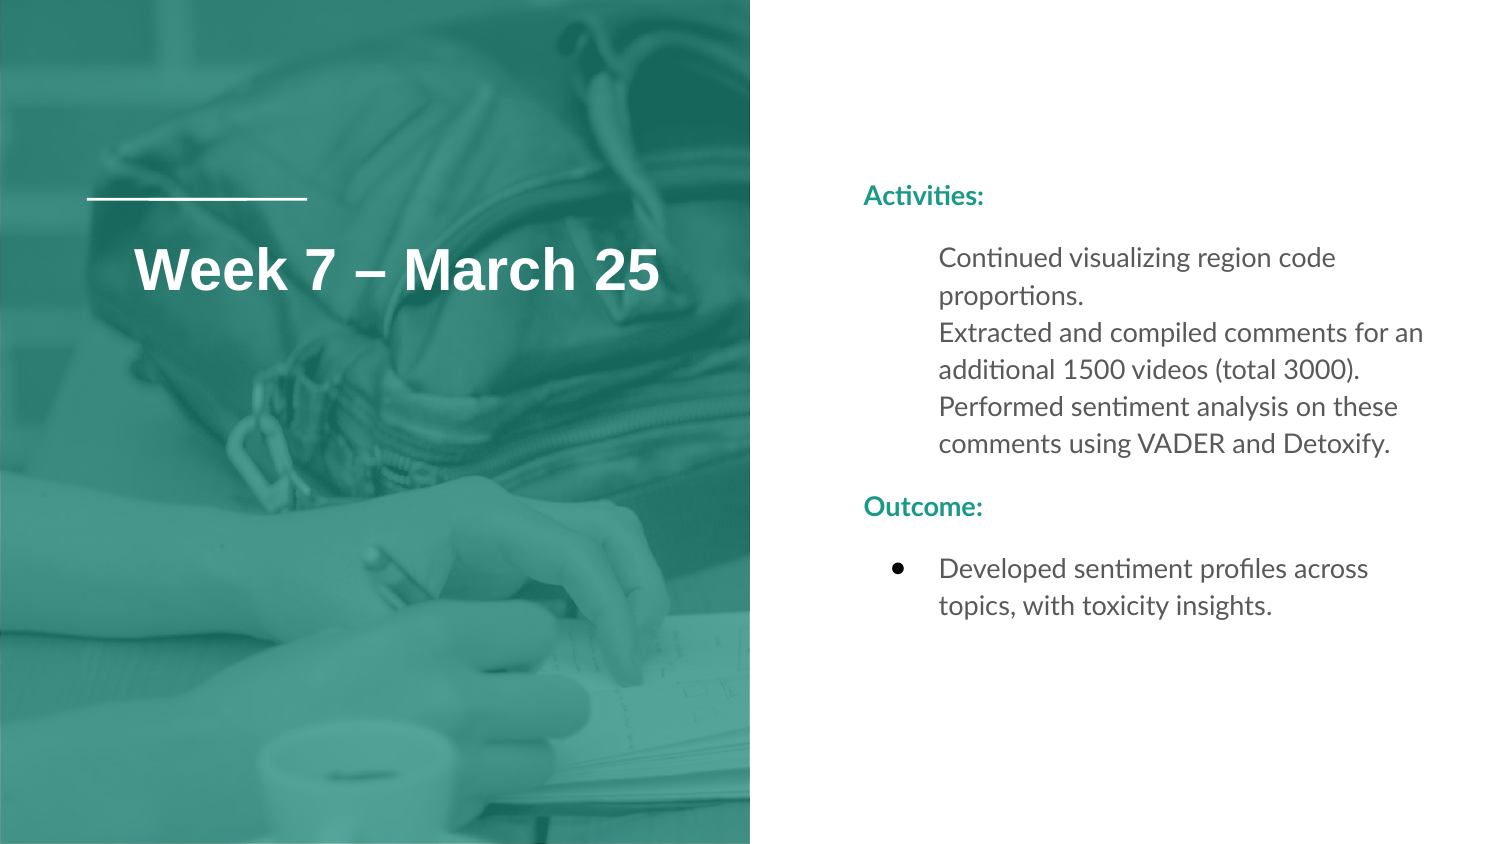

Activities:
Continued visualizing region code proportions.
Extracted and compiled comments for an additional 1500 videos (total 3000).
Performed sentiment analysis on these comments using VADER and Detoxify.
Outcome:
Developed sentiment profiles across topics, with toxicity insights.
# Week 7 – March 25